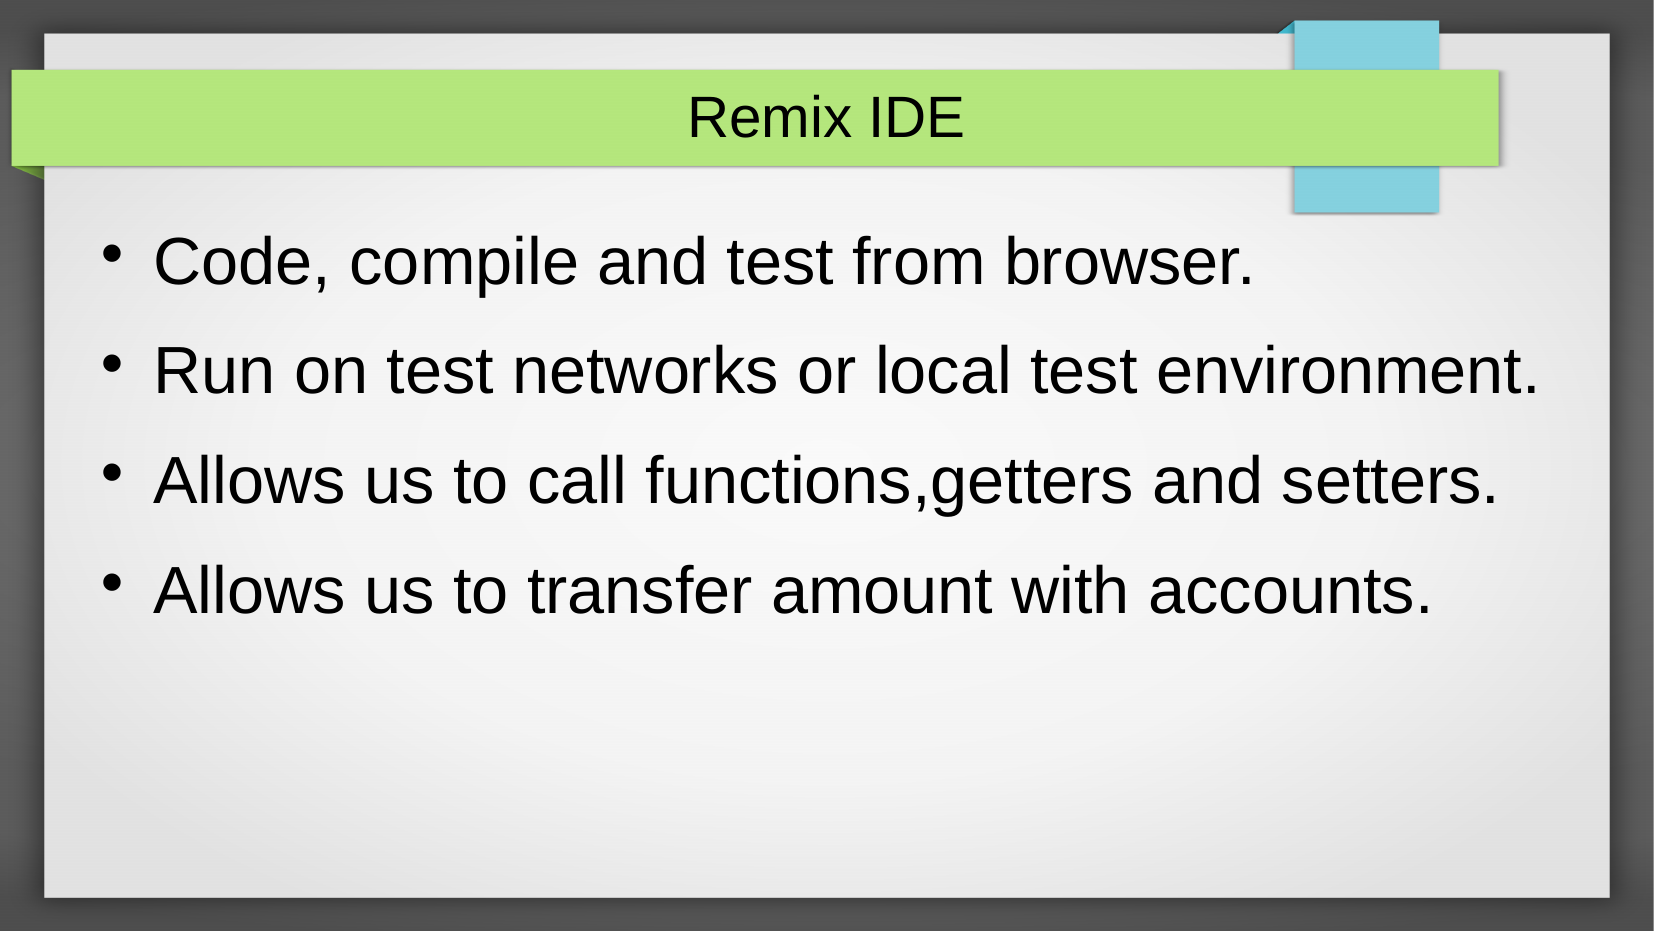

Remix IDE
Code, compile and test from browser.
Run on test networks or local test environment.
Allows us to call functions,getters and setters.
Allows us to transfer amount with accounts.